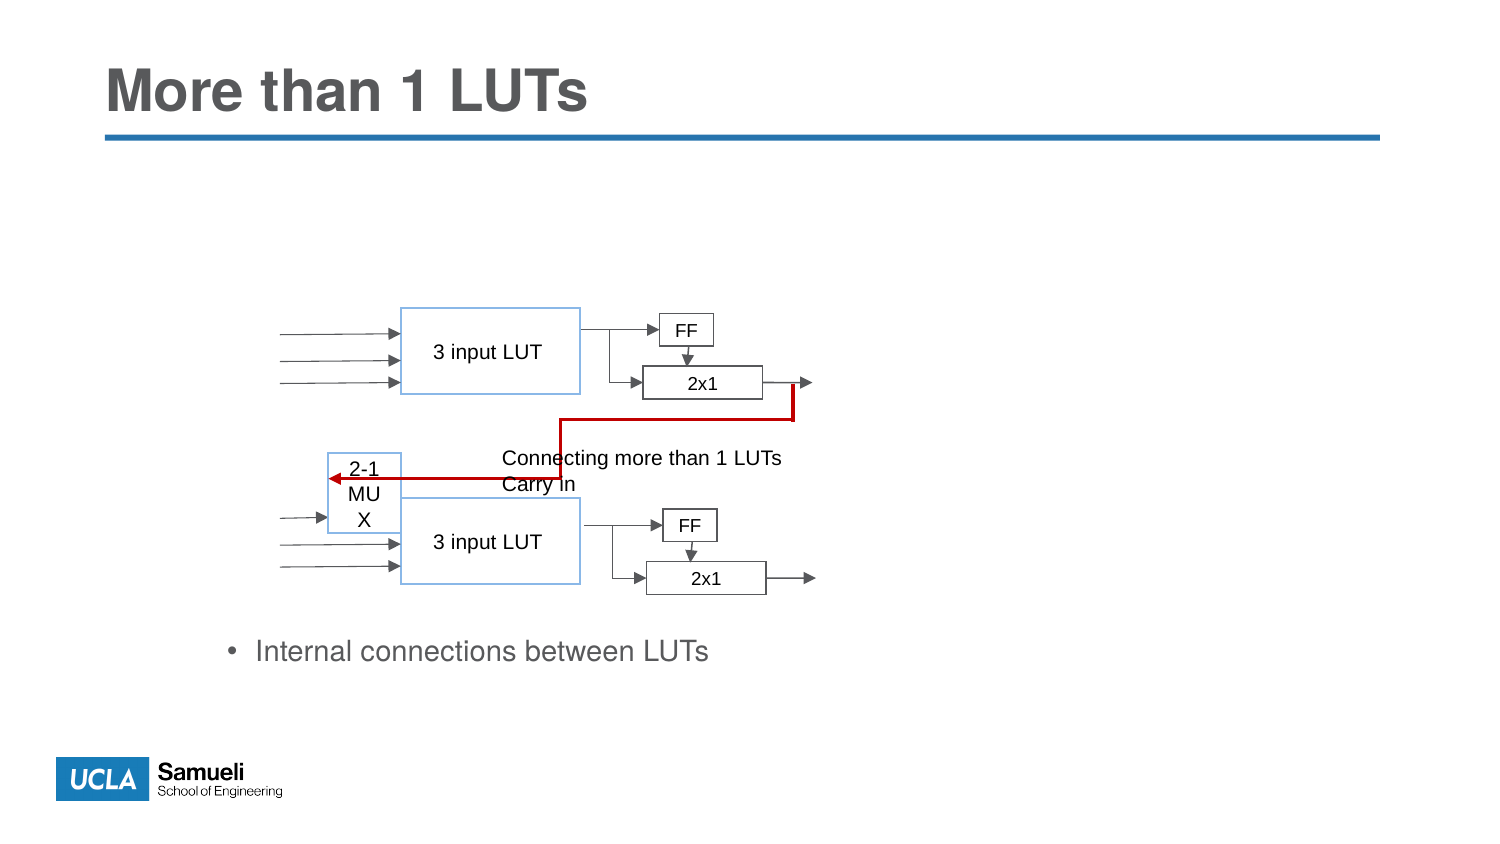

# More than 1 LUTs
3 input LUT
FF

2x1

Connecting more than 1 LUTs
Carry in
2-1 MUX
3 input LUT
FF

2x1

Internal connections between LUTs